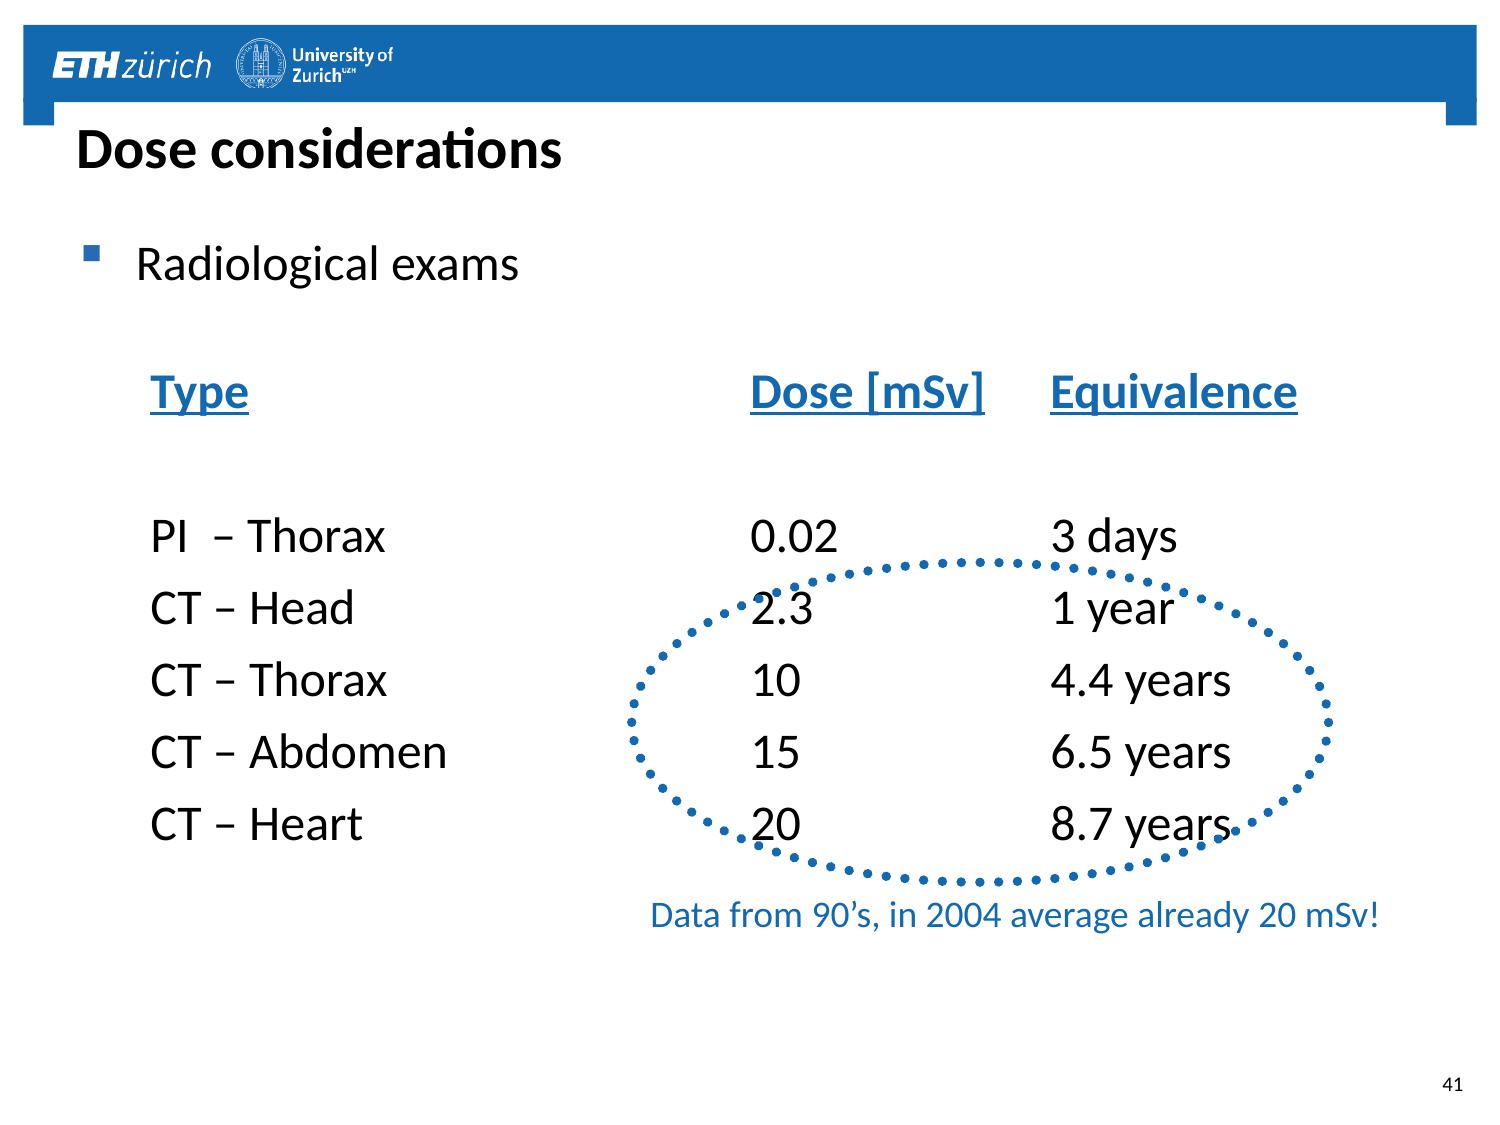

# Dose considerations
Radiological exams

Type				Dose [mSv]	Equivalence

PI  – Thorax 			0.02		3 days
CT – Head 			2.3 		1 year
CT – Thorax 			10 		4.4 years
CT – Abdomen 		15 		6.5 years
CT – Heart			20		8.7 years

Data from 90’s, in 2004 average already 20 mSv!
41